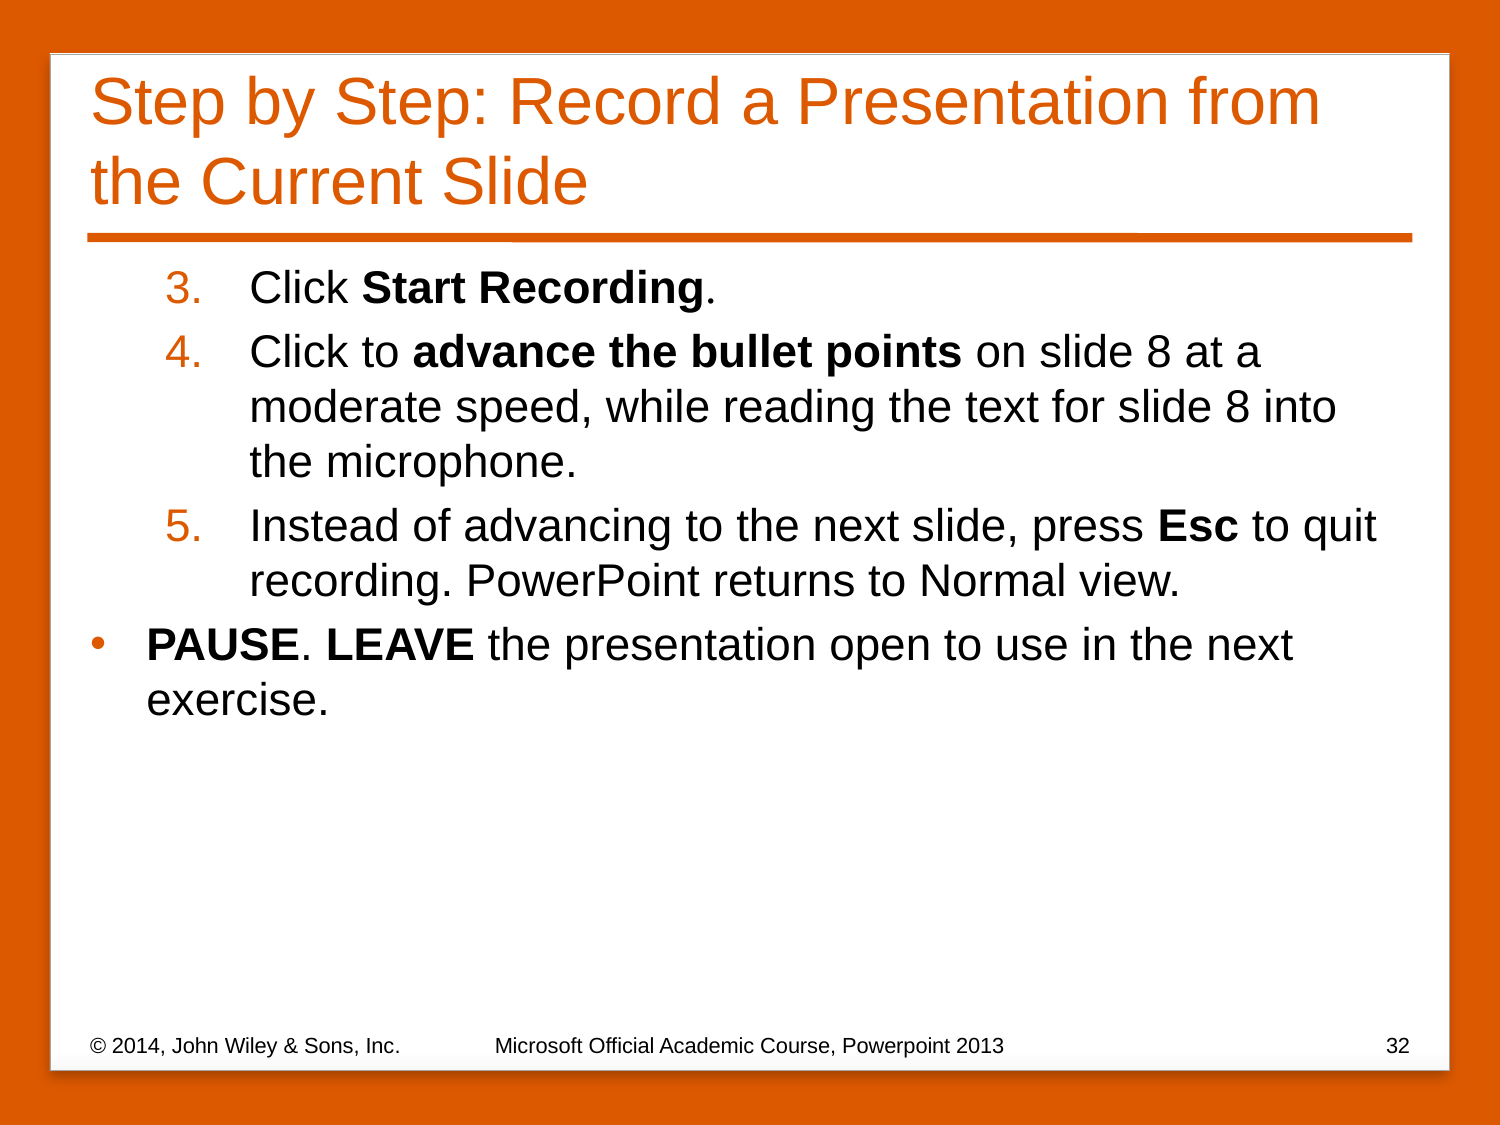

# Step by Step: Record a Presentation from the Current Slide
Click Start Recording.
Click to advance the bullet points on slide 8 at a moderate speed, while reading the text for slide 8 into the microphone.
Instead of advancing to the next slide, press Esc to quit recording. PowerPoint returns to Normal view.
PAUSE. LEAVE the presentation open to use in the next exercise.
© 2014, John Wiley & Sons, Inc.
Microsoft Official Academic Course, Powerpoint 2013
32